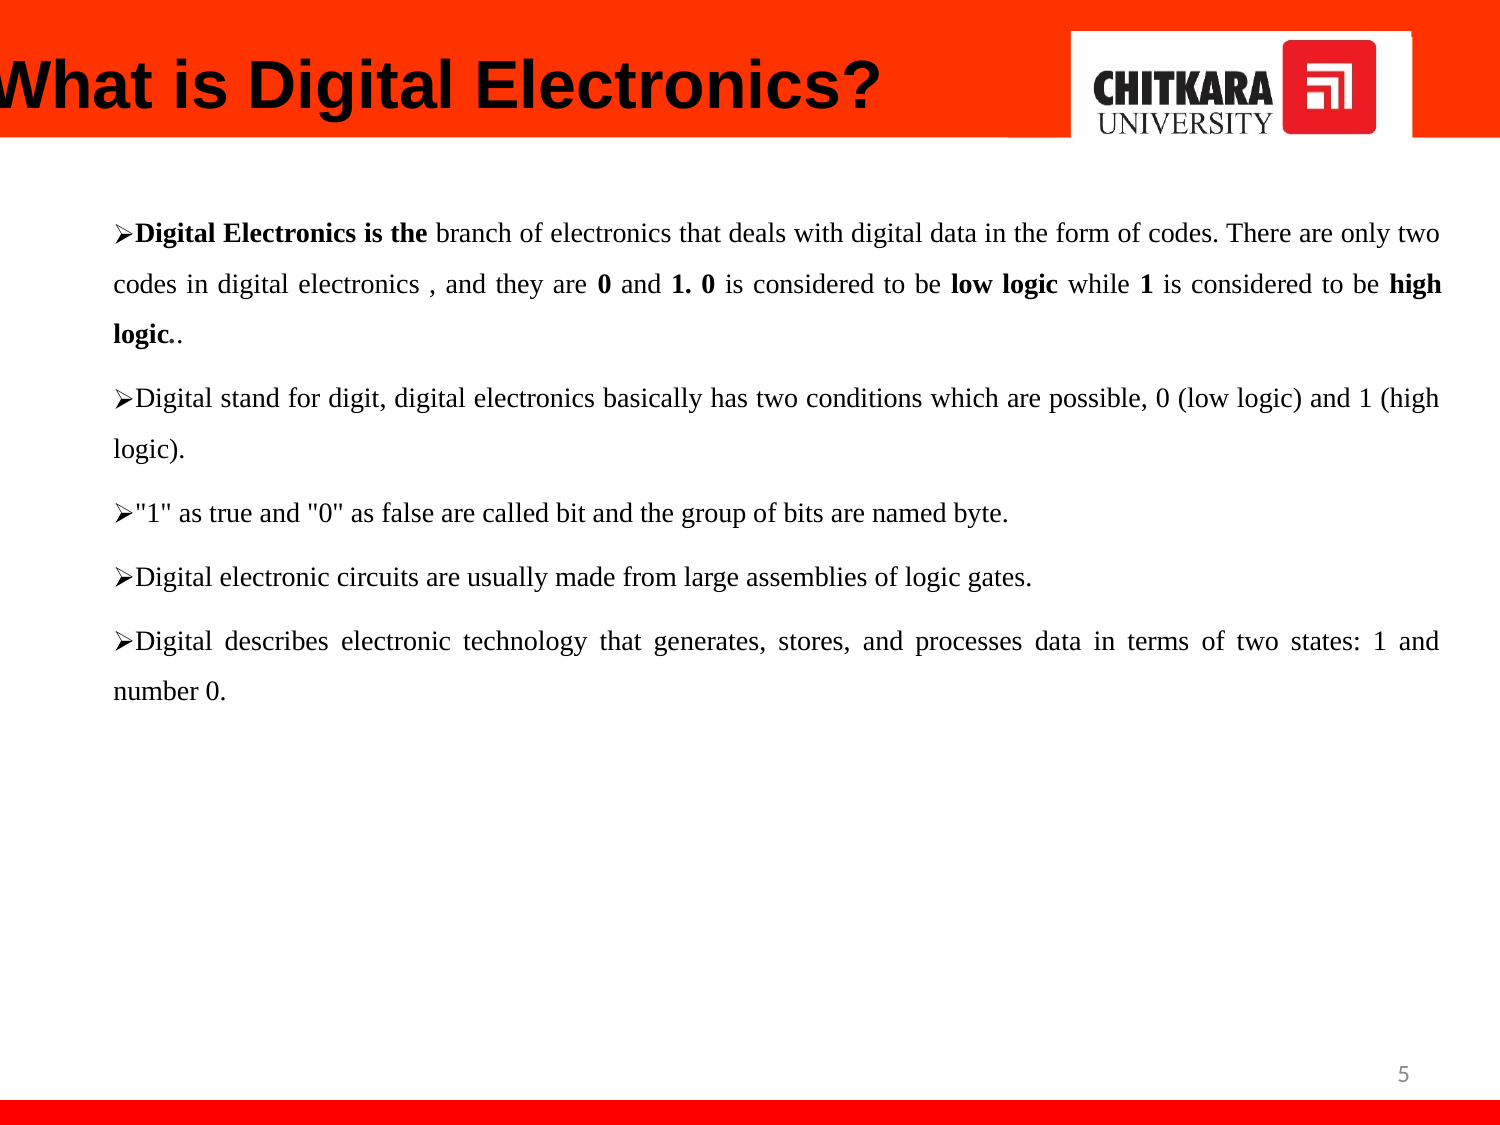

# What is Digital Electronics?
Digital Electronics is the branch of electronics that deals with digital data in the form of codes. There are only two codes in digital electronics , and they are 0 and 1. 0 is considered to be low logic while 1 is considered to be high logic..
Digital stand for digit, digital electronics basically has two conditions which are possible, 0 (low logic) and 1 (high logic).
"1" as true and "0" as false are called bit and the group of bits are named byte.
Digital electronic circuits are usually made from large assemblies of logic gates.
Digital describes electronic technology that generates, stores, and processes data in terms of two states: 1 and number 0.
5